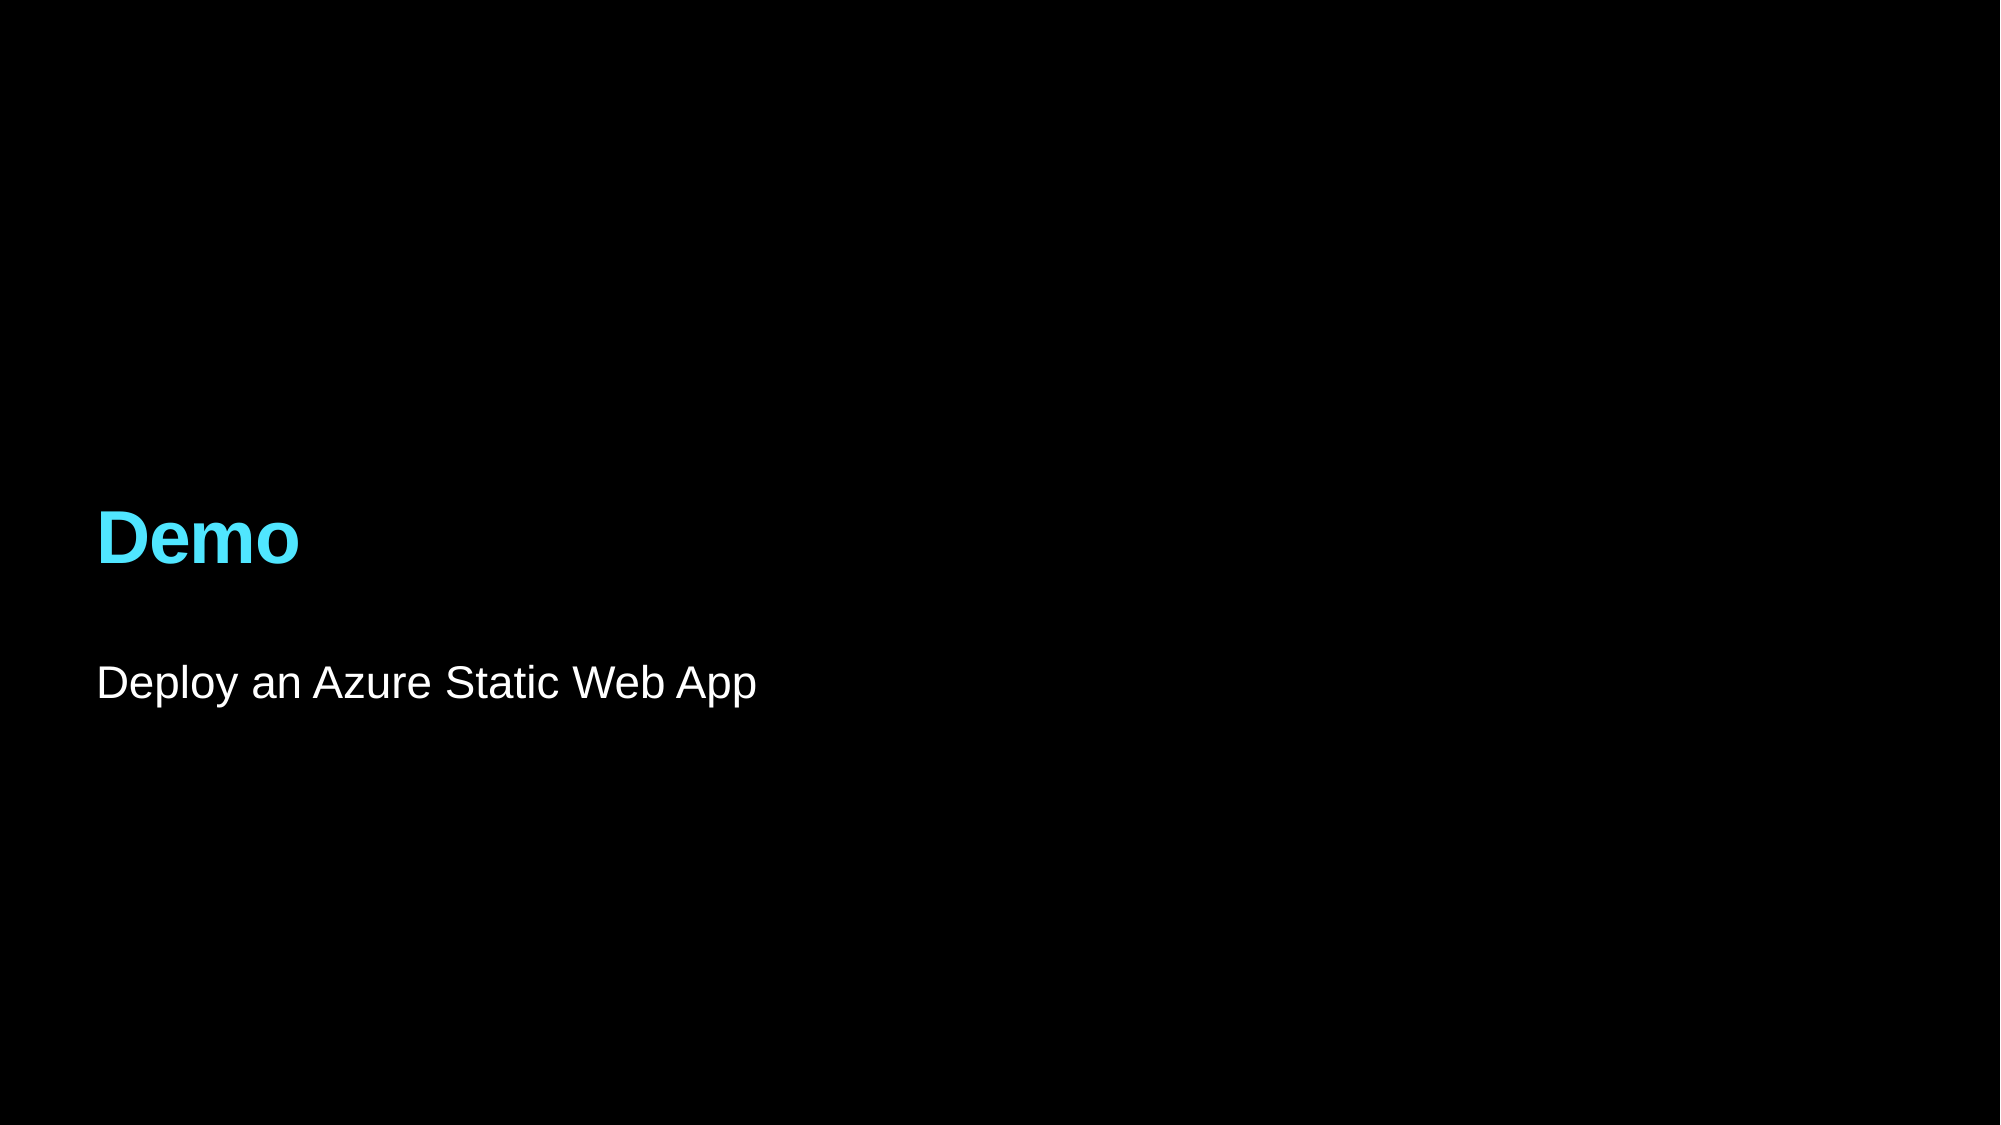

# Demo
Deploy an Azure Static Web App